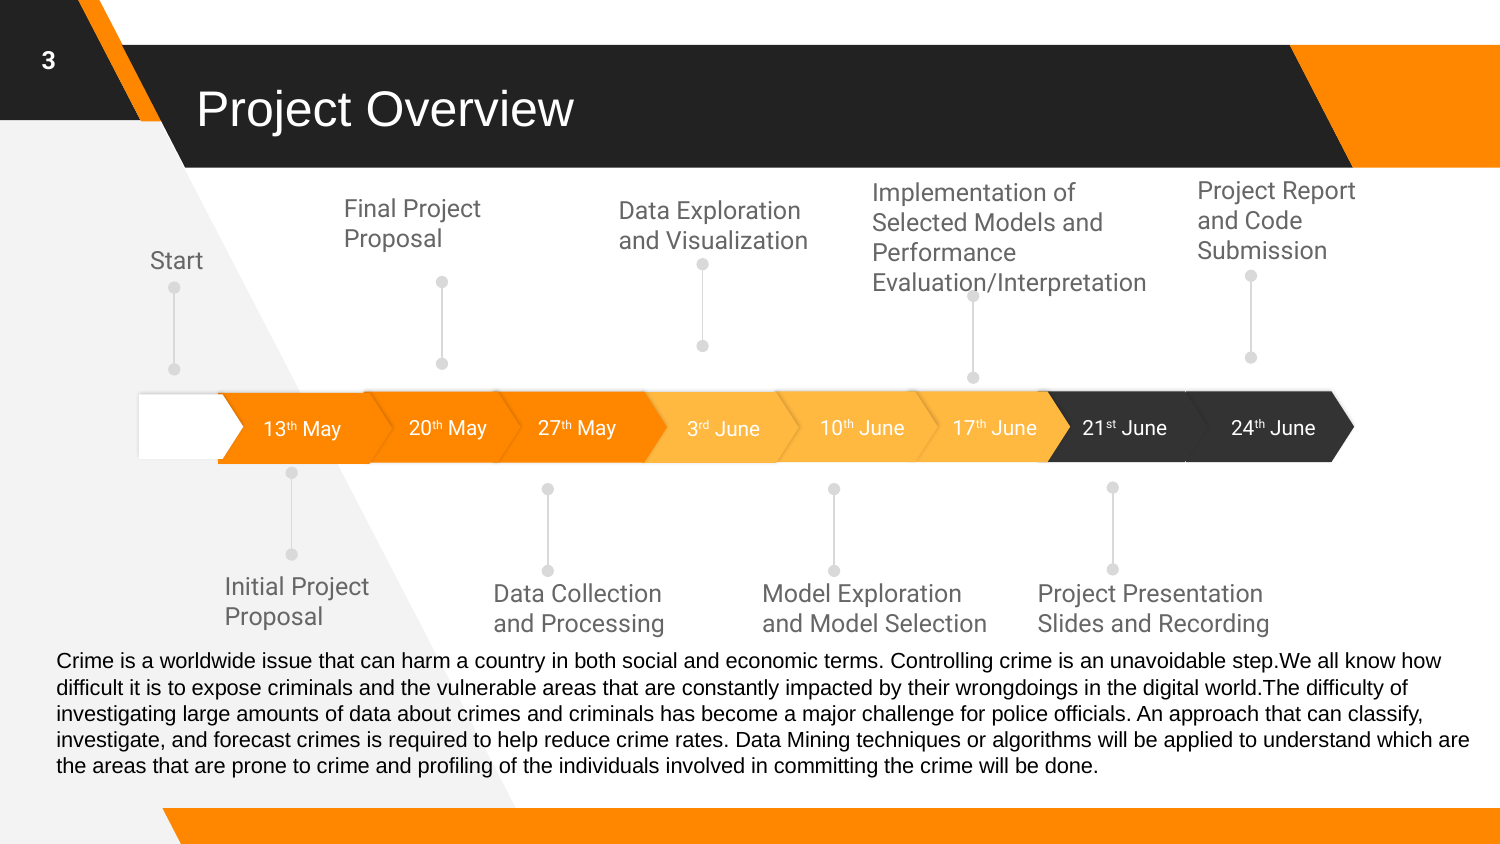

3
# Project Overview
Data Exploration and Visualization
Implementation of Selected Models and Performance Evaluation/Interpretation
Project Report and Code Submission
Final Project Proposal
Start
10th June
17th June
21st June
24th June
20th May
27th May
3rd June
13th May

Initial Project Proposal
Data Collection and Processing
Model Exploration and Model Selection
Project Presentation Slides and Recording
Crime is a worldwide issue that can harm a country in both social and economic terms. Controlling crime is an unavoidable step.We all know how difficult it is to expose criminals and the vulnerable areas that are constantly impacted by their wrongdoings in the digital world.The difficulty of investigating large amounts of data about crimes and criminals has become a major challenge for police officials. An approach that can classify, investigate, and forecast crimes is required to help reduce crime rates. Data Mining techniques or algorithms will be applied to understand which are the areas that are prone to crime and profiling of the individuals involved in committing the crime will be done.